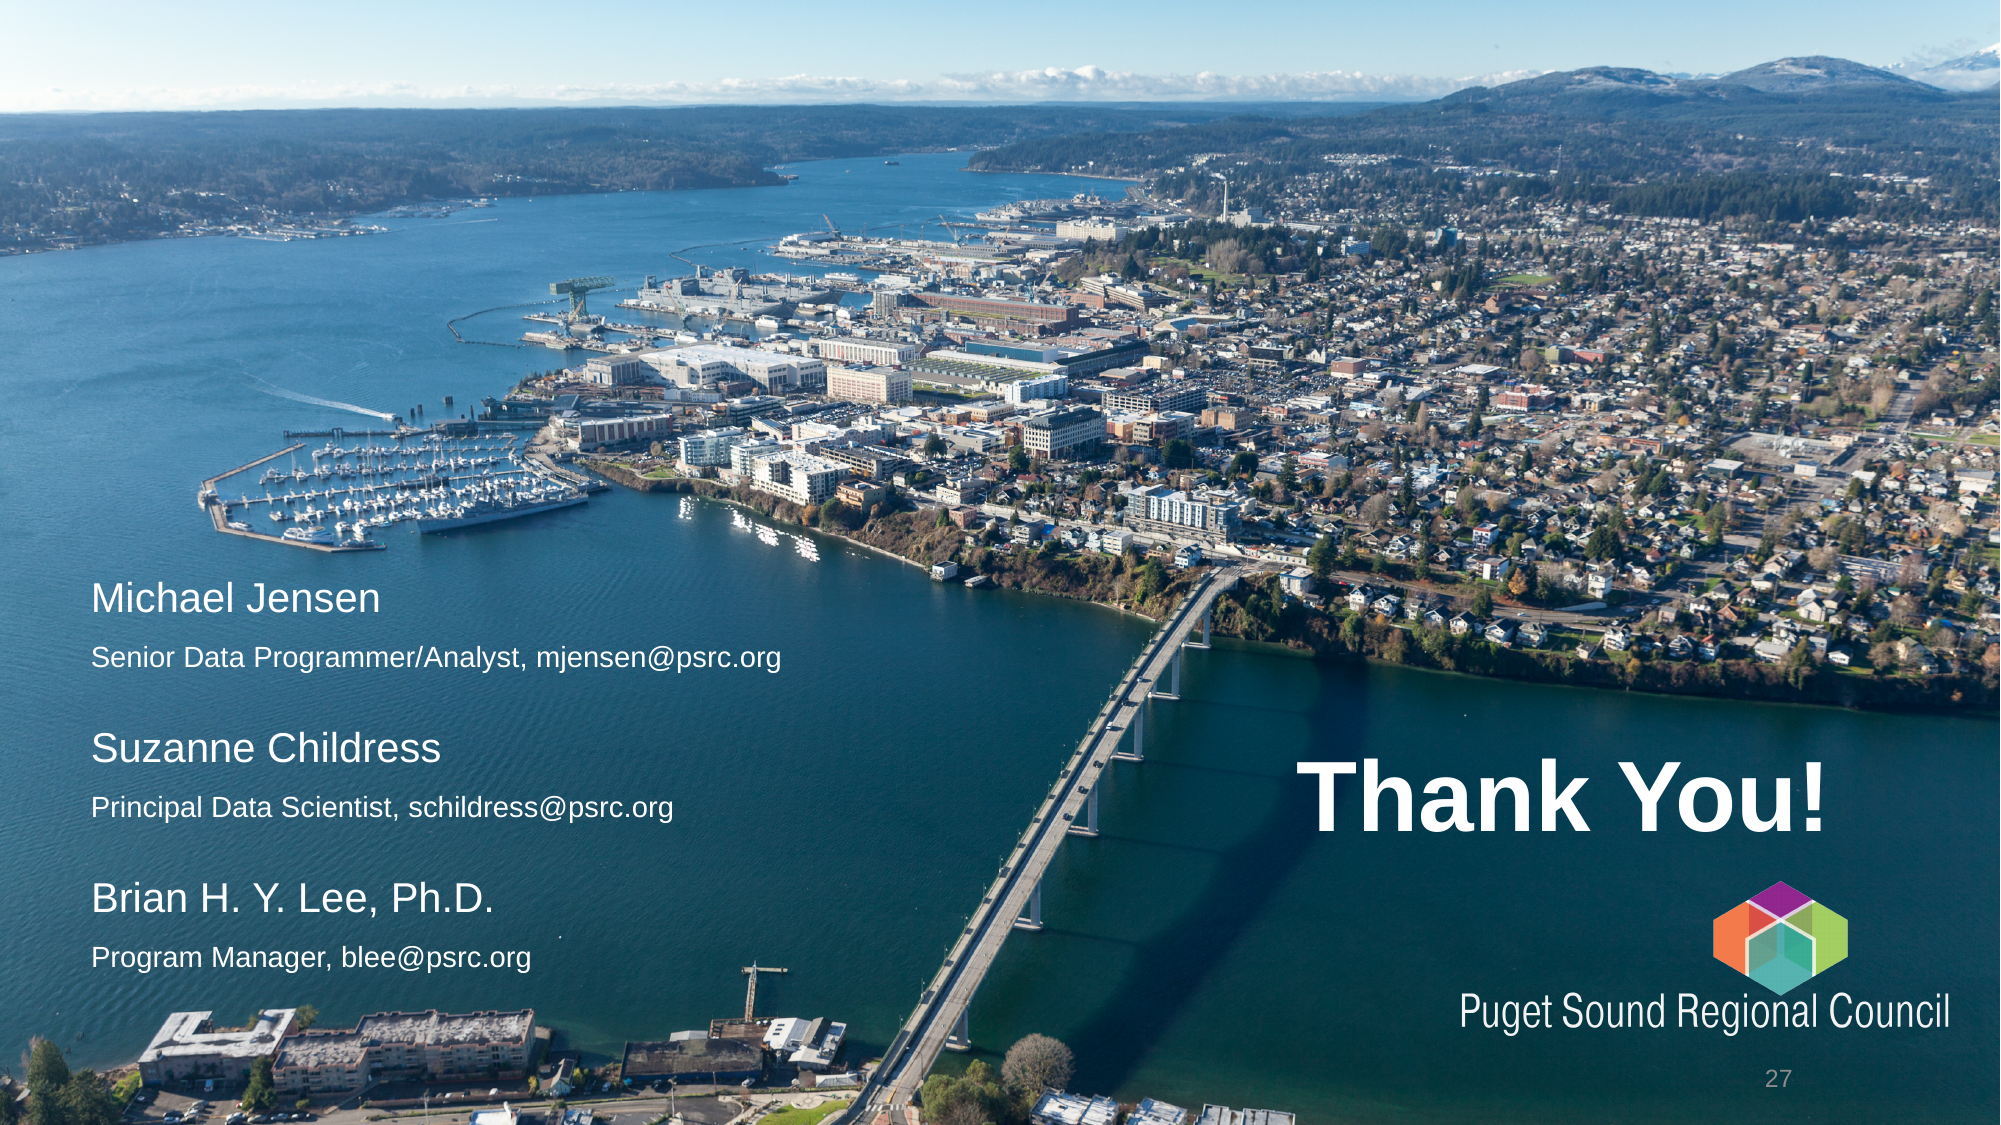

Michael Jensen
Senior Data Programmer/Analyst, mjensen@psrc.org
Suzanne Childress
Principal Data Scientist, schildress@psrc.org
Thank You!
Brian H. Y. Lee, Ph.D.
Program Manager, blee@psrc.org